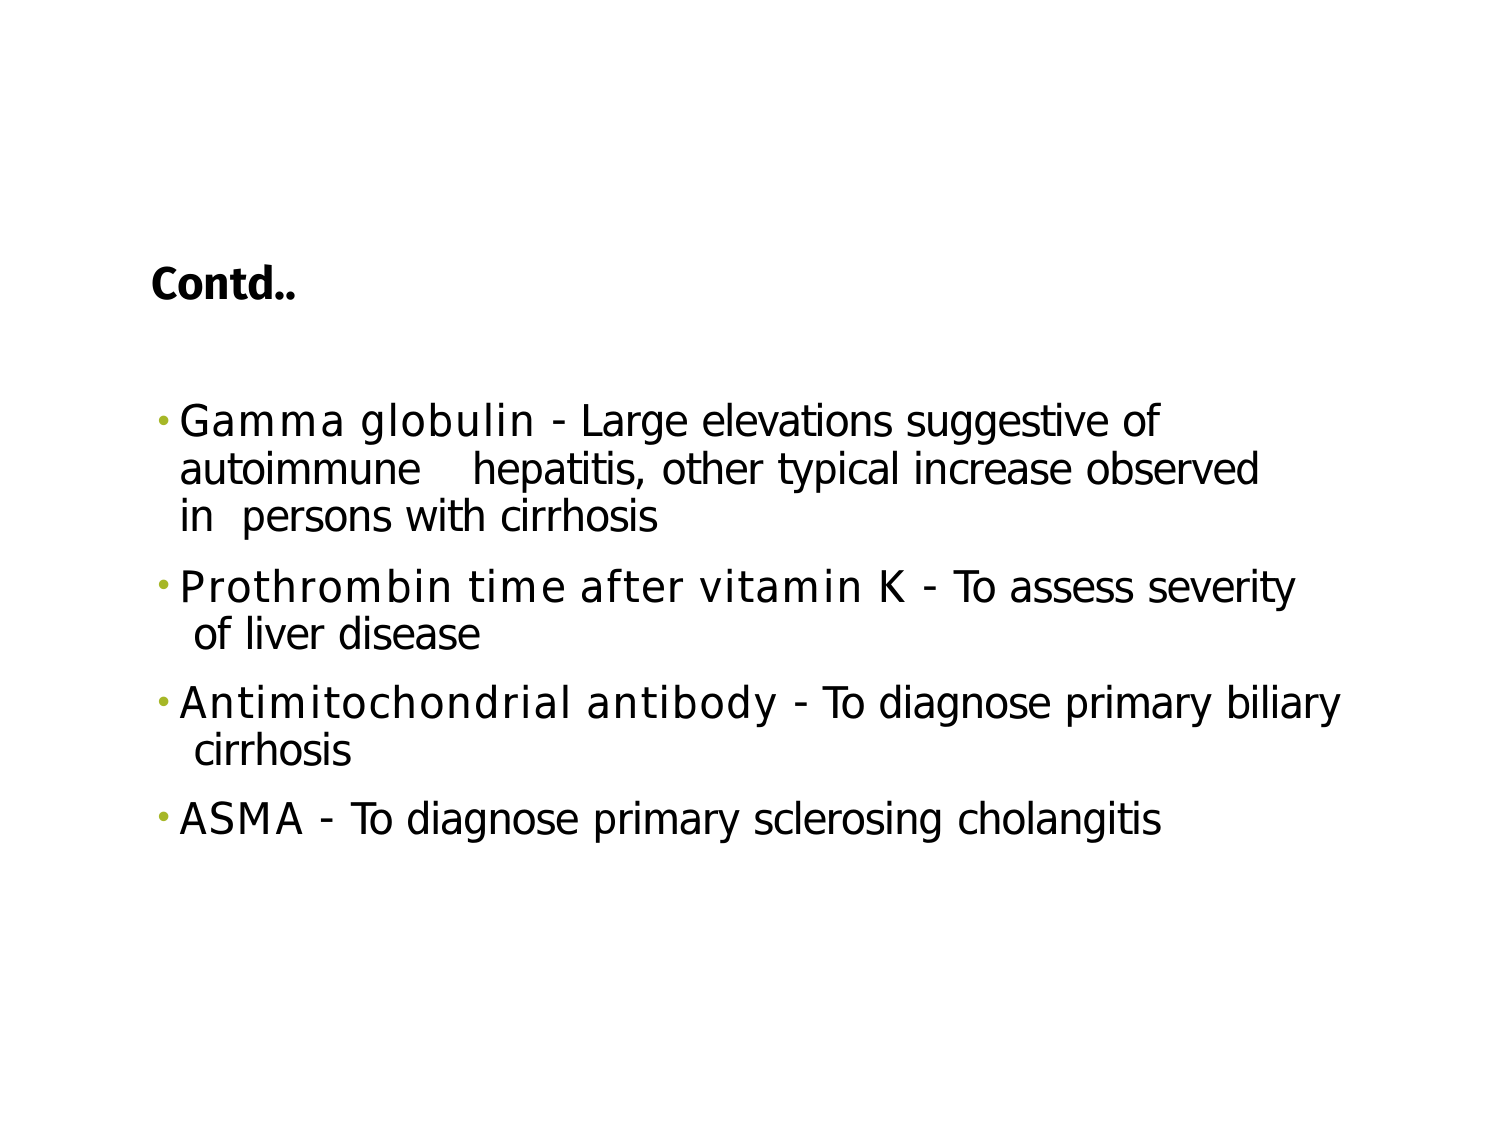

# Contd..
Gamma globulin - Large elevations suggestive of  autoimmune	hepatitis, other typical increase observed in  persons with cirrhosis
Prothrombin time after vitamin K - To assess severity  of liver disease
Antimitochondrial antibody - To diagnose primary biliary  cirrhosis
ASMA - To diagnose primary sclerosing cholangitis